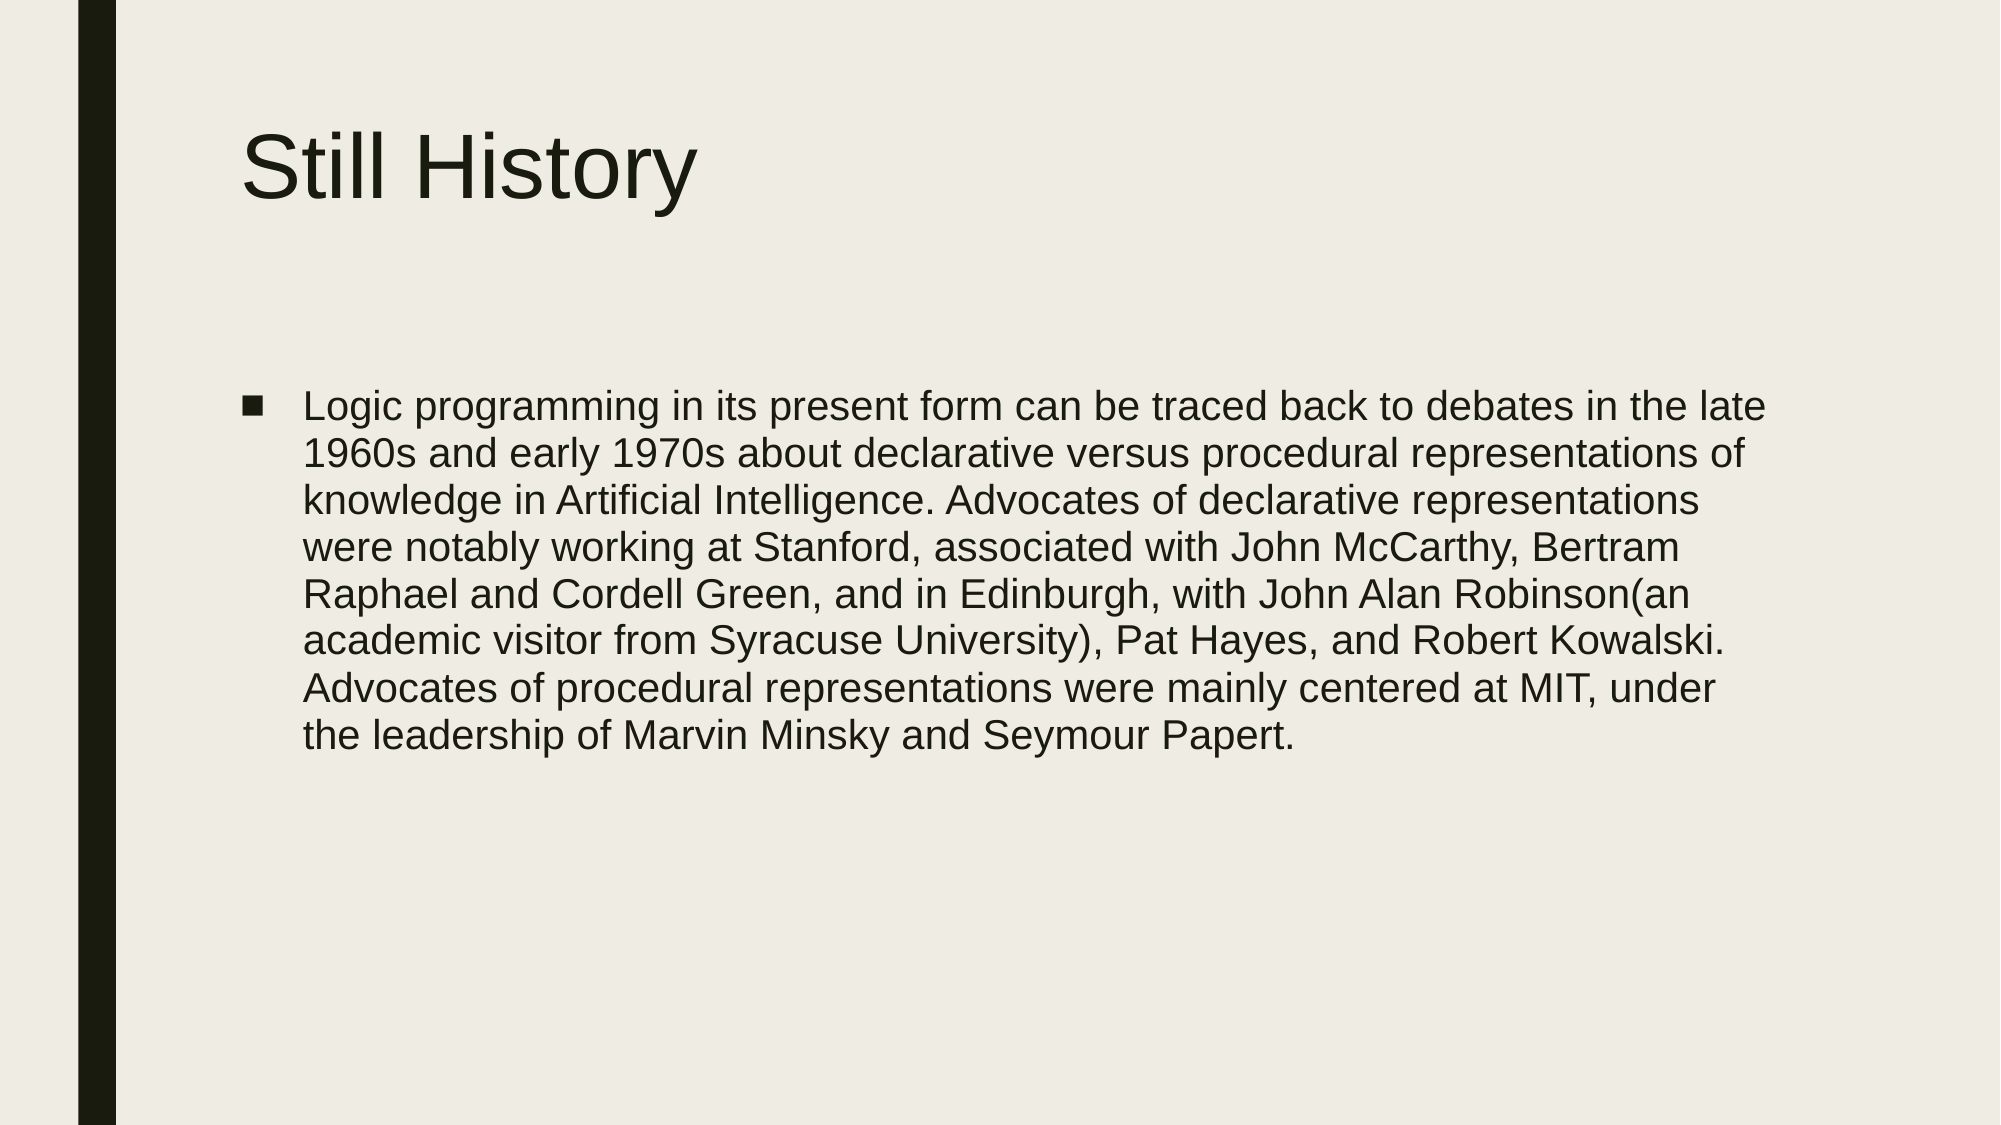

# Still History
Logic programming in its present form can be traced back to debates in the late 1960s and early 1970s about declarative versus procedural representations of knowledge in Artificial Intelligence. Advocates of declarative representations were notably working at Stanford, associated with John McCarthy, Bertram Raphael and Cordell Green, and in Edinburgh, with John Alan Robinson(an academic visitor from Syracuse University), Pat Hayes, and Robert Kowalski. Advocates of procedural representations were mainly centered at MIT, under the leadership of Marvin Minsky and Seymour Papert.